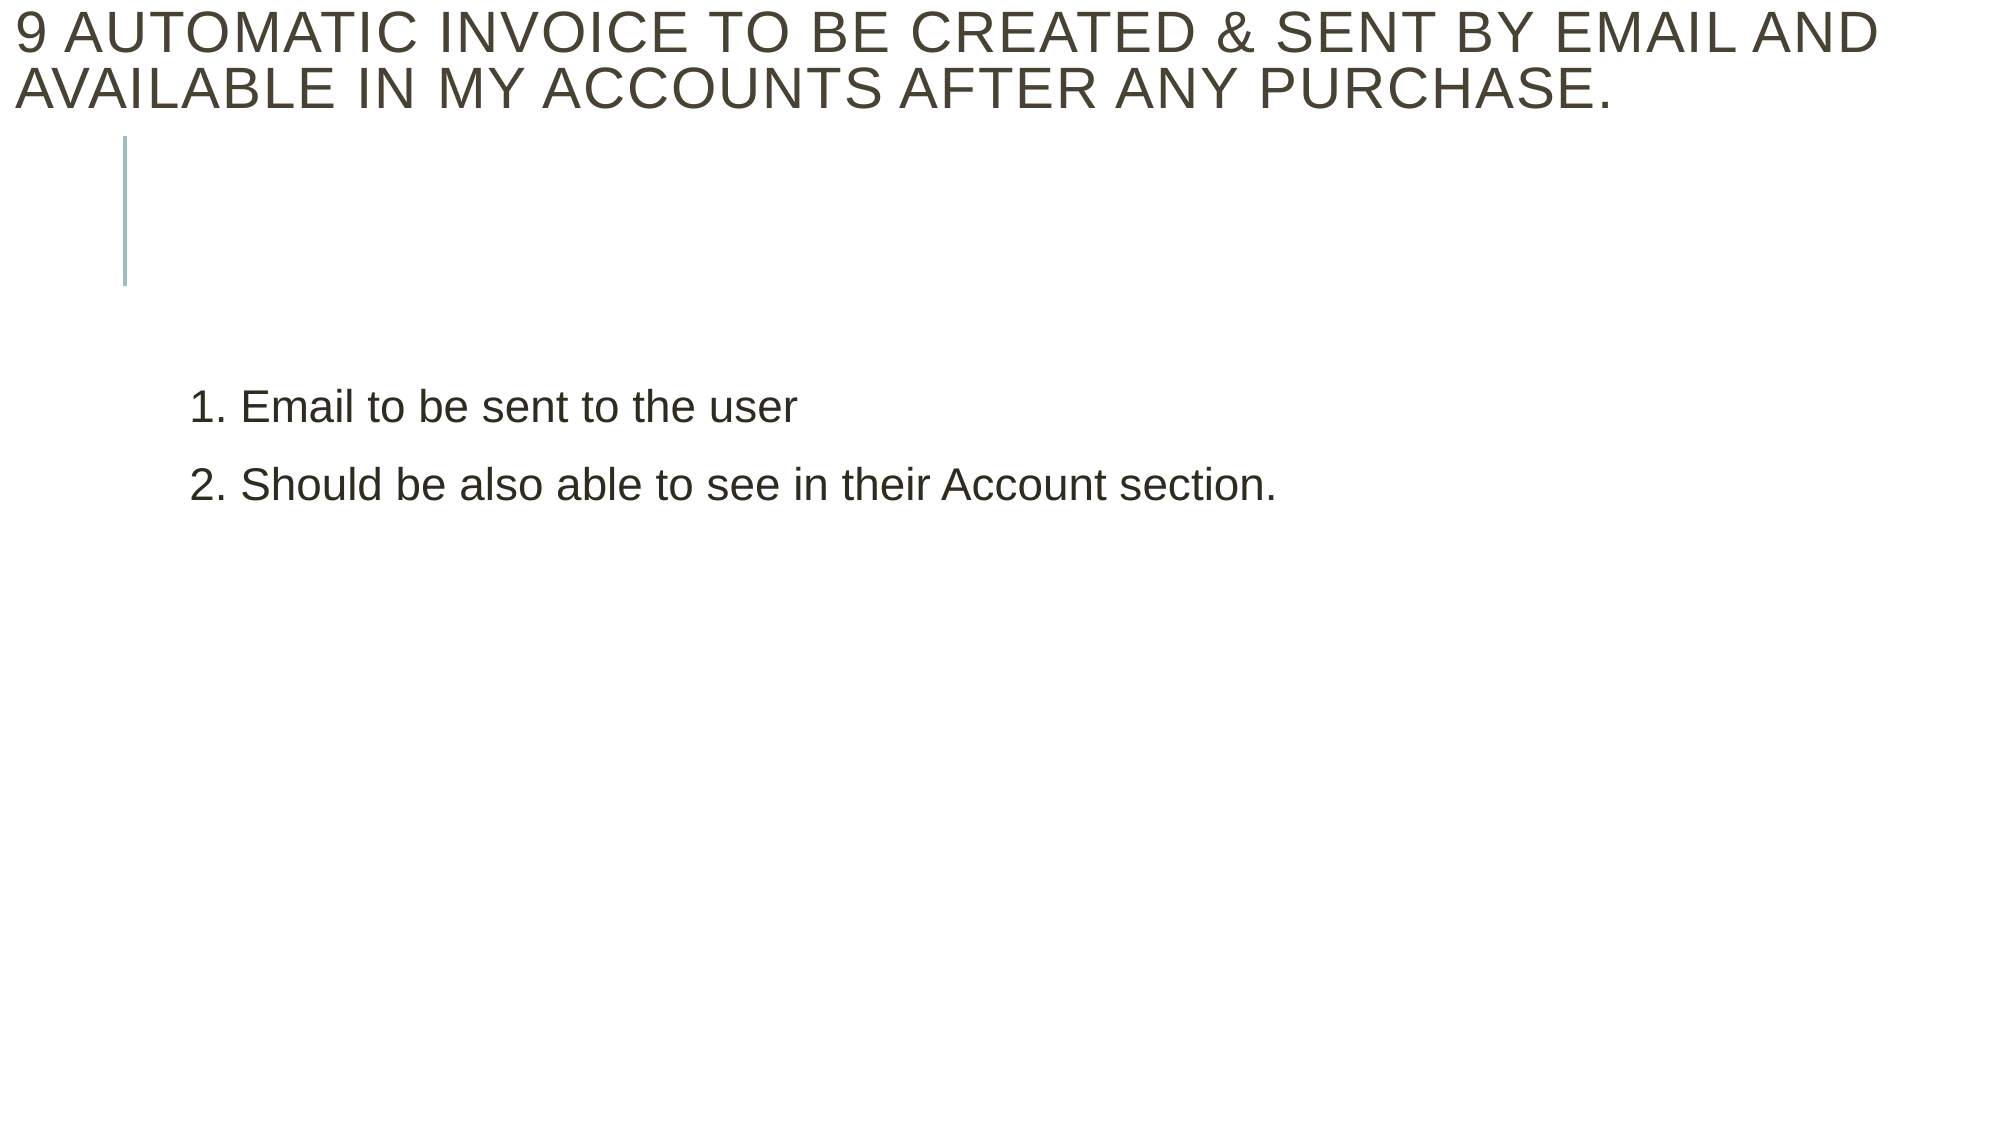

# 9 Automatic invoice to be created & sent by email and available in my accounts after any purchase.
1. Email to be sent to the user
2. Should be also able to see in their Account section.